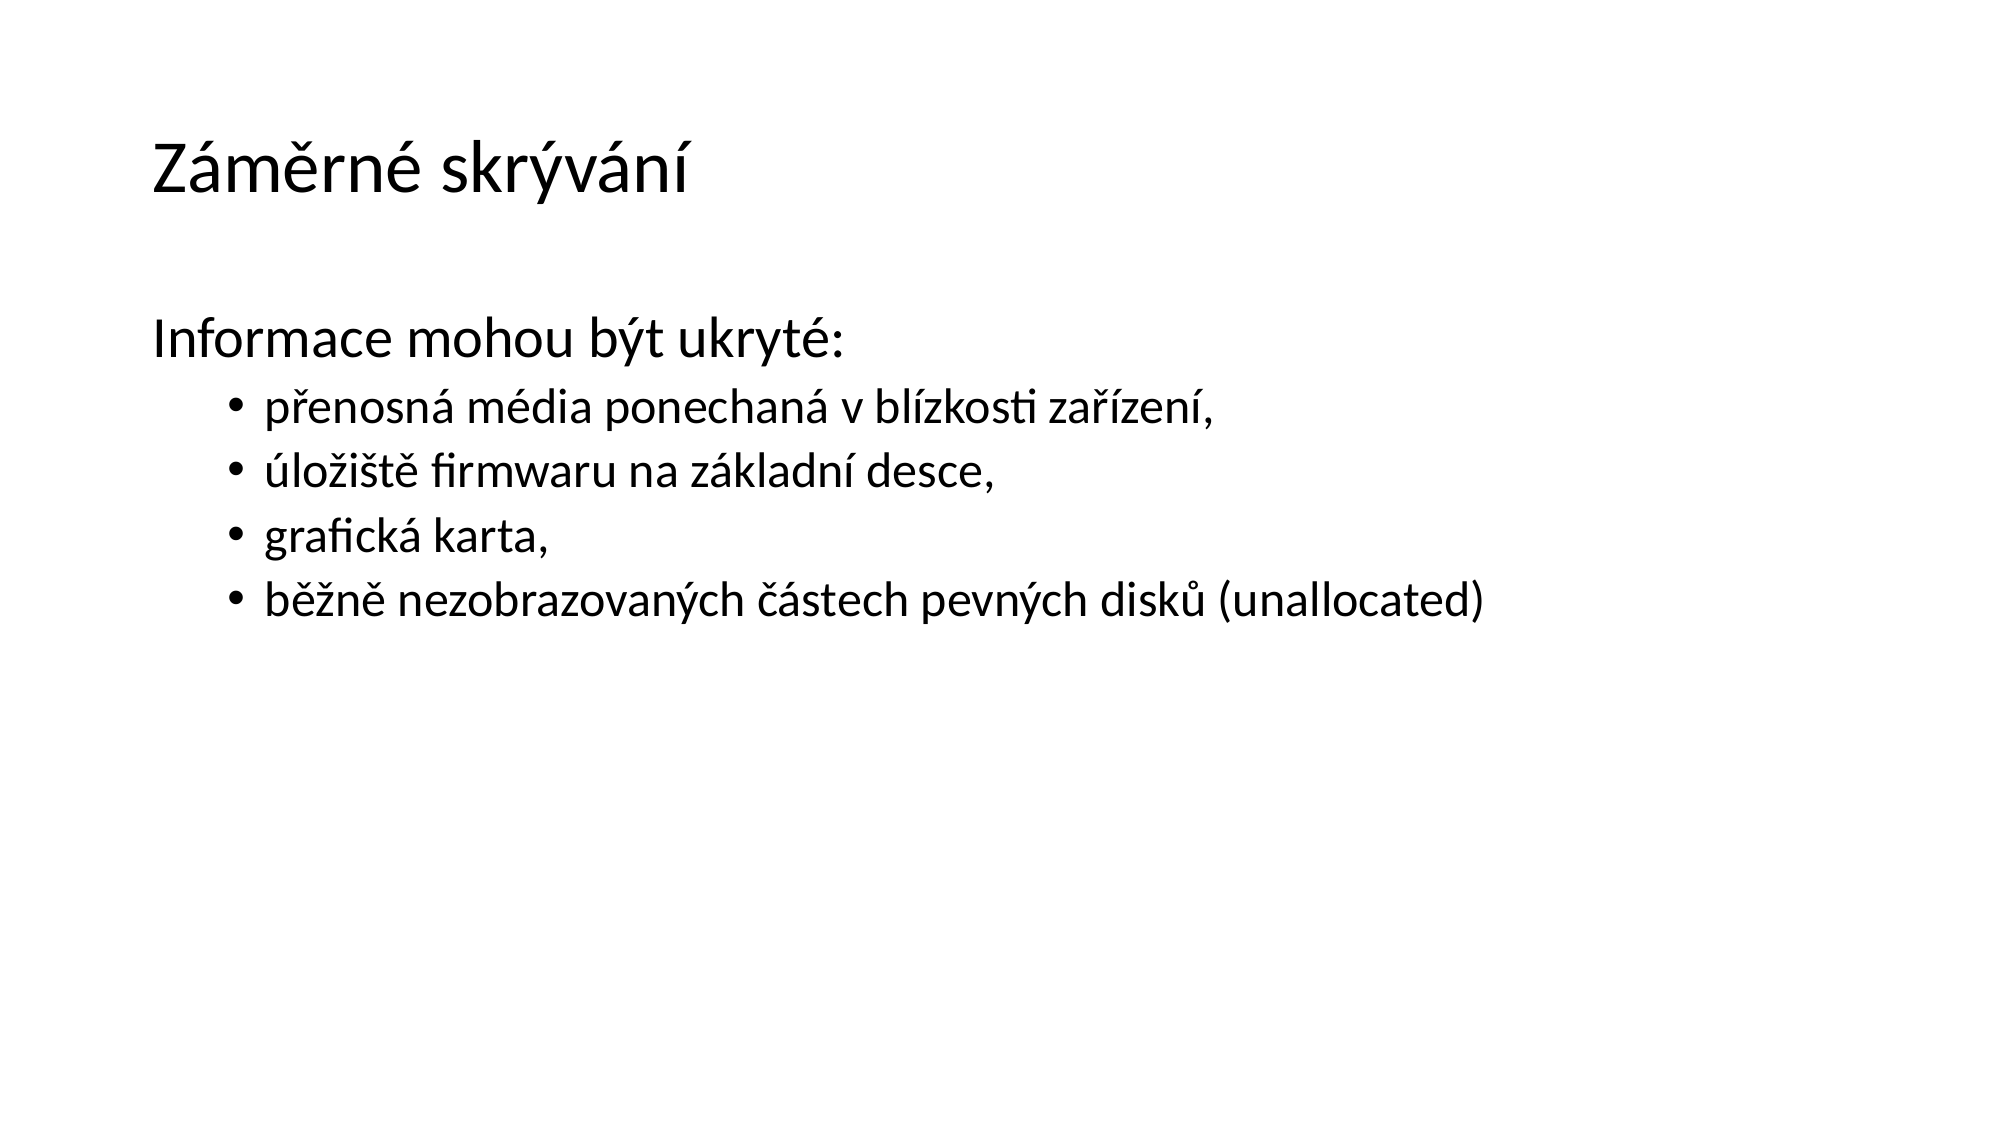

# Záměrné skrývání
Informace mohou být ukryté:
přenosná média ponechaná v blízkosti zařízení,
úložiště firmwaru na základní desce,
grafická karta,
běžně nezobrazovaných částech pevných disků (unallocated)